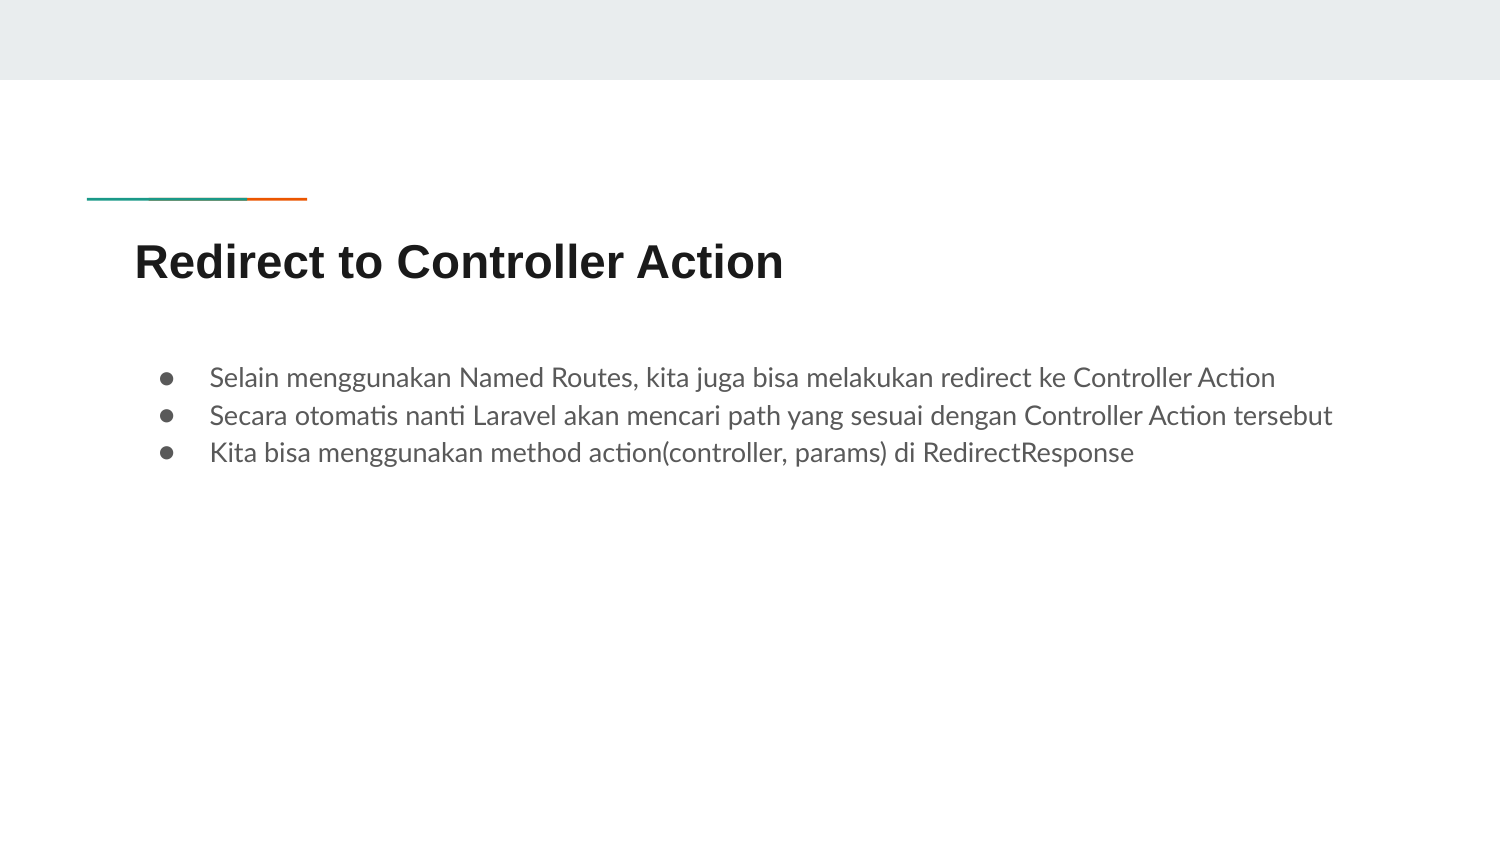

# Redirect to Controller Action
Selain menggunakan Named Routes, kita juga bisa melakukan redirect ke Controller Action
Secara otomatis nanti Laravel akan mencari path yang sesuai dengan Controller Action tersebut
Kita bisa menggunakan method action(controller, params) di RedirectResponse